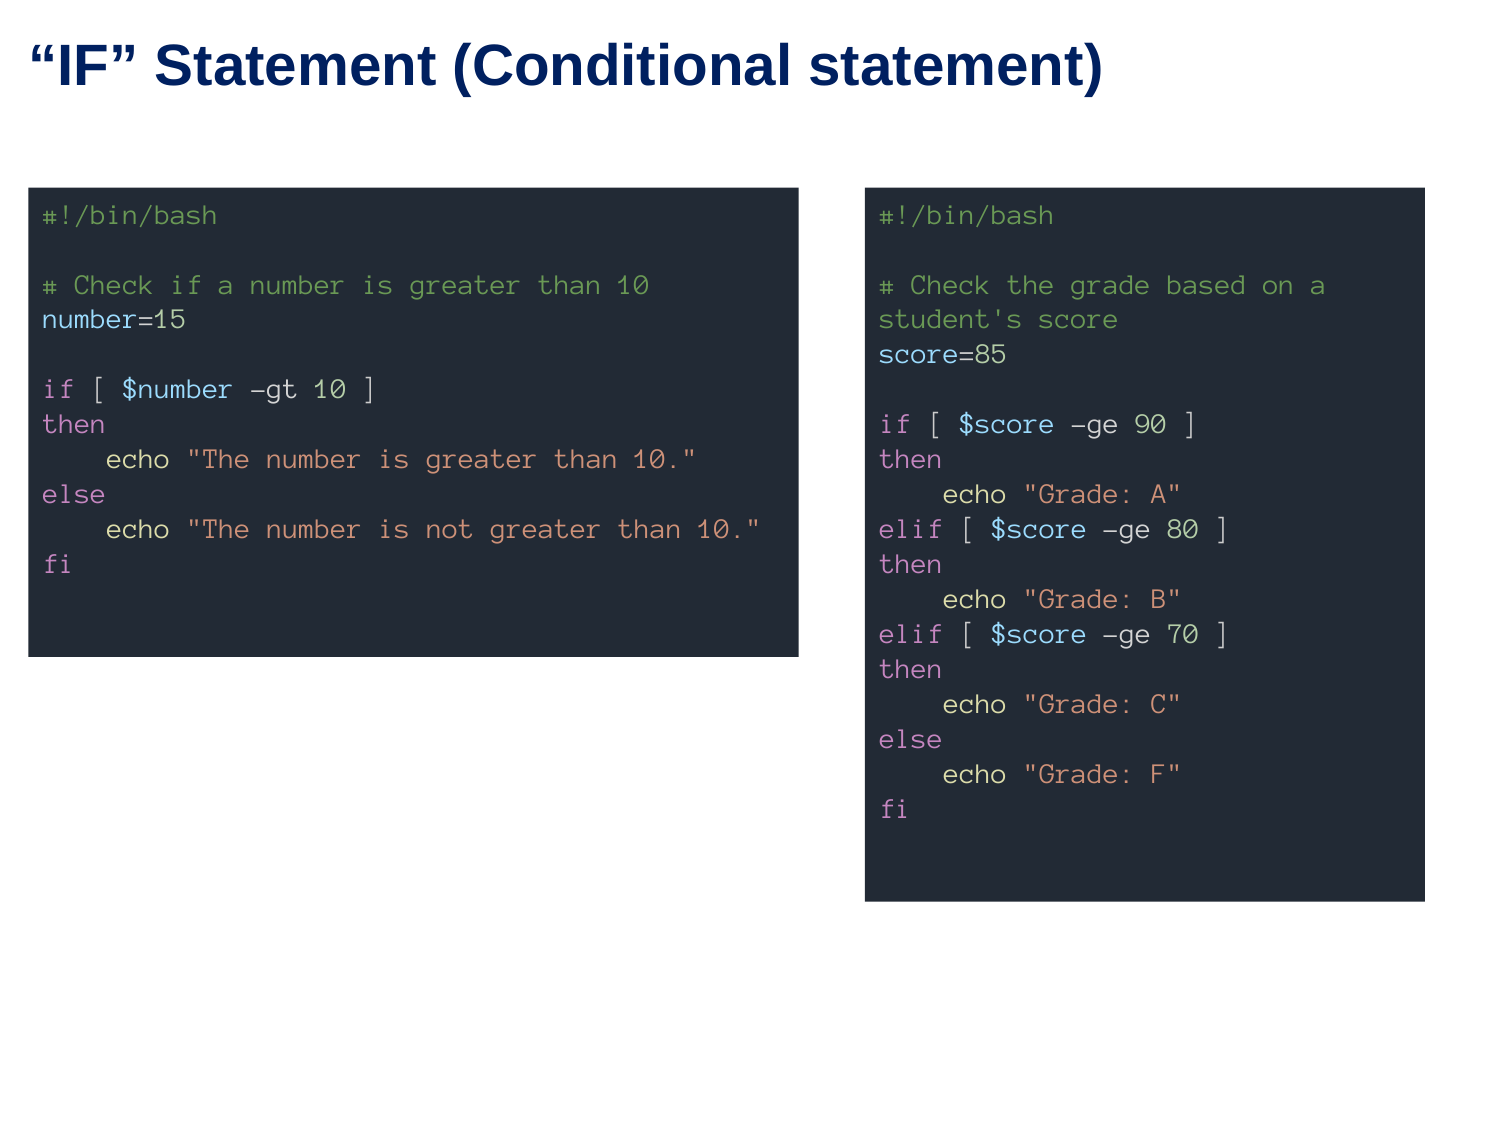

“IF” Statement (Conditional statement)
#!/bin/bash
# Check if a number is greater than 10
number=15
if [ $number -gt 10 ]
then
    echo "The number is greater than 10."
else
    echo "The number is not greater than 10."
fi

#!/bin/bash
# Check the grade based on a student's score
score=85
if [ $score -ge 90 ]
then
    echo "Grade: A"
elif [ $score -ge 80 ]
then
    echo "Grade: B"
elif [ $score -ge 70 ]
then
    echo "Grade: C"
else
    echo "Grade: F"
fi